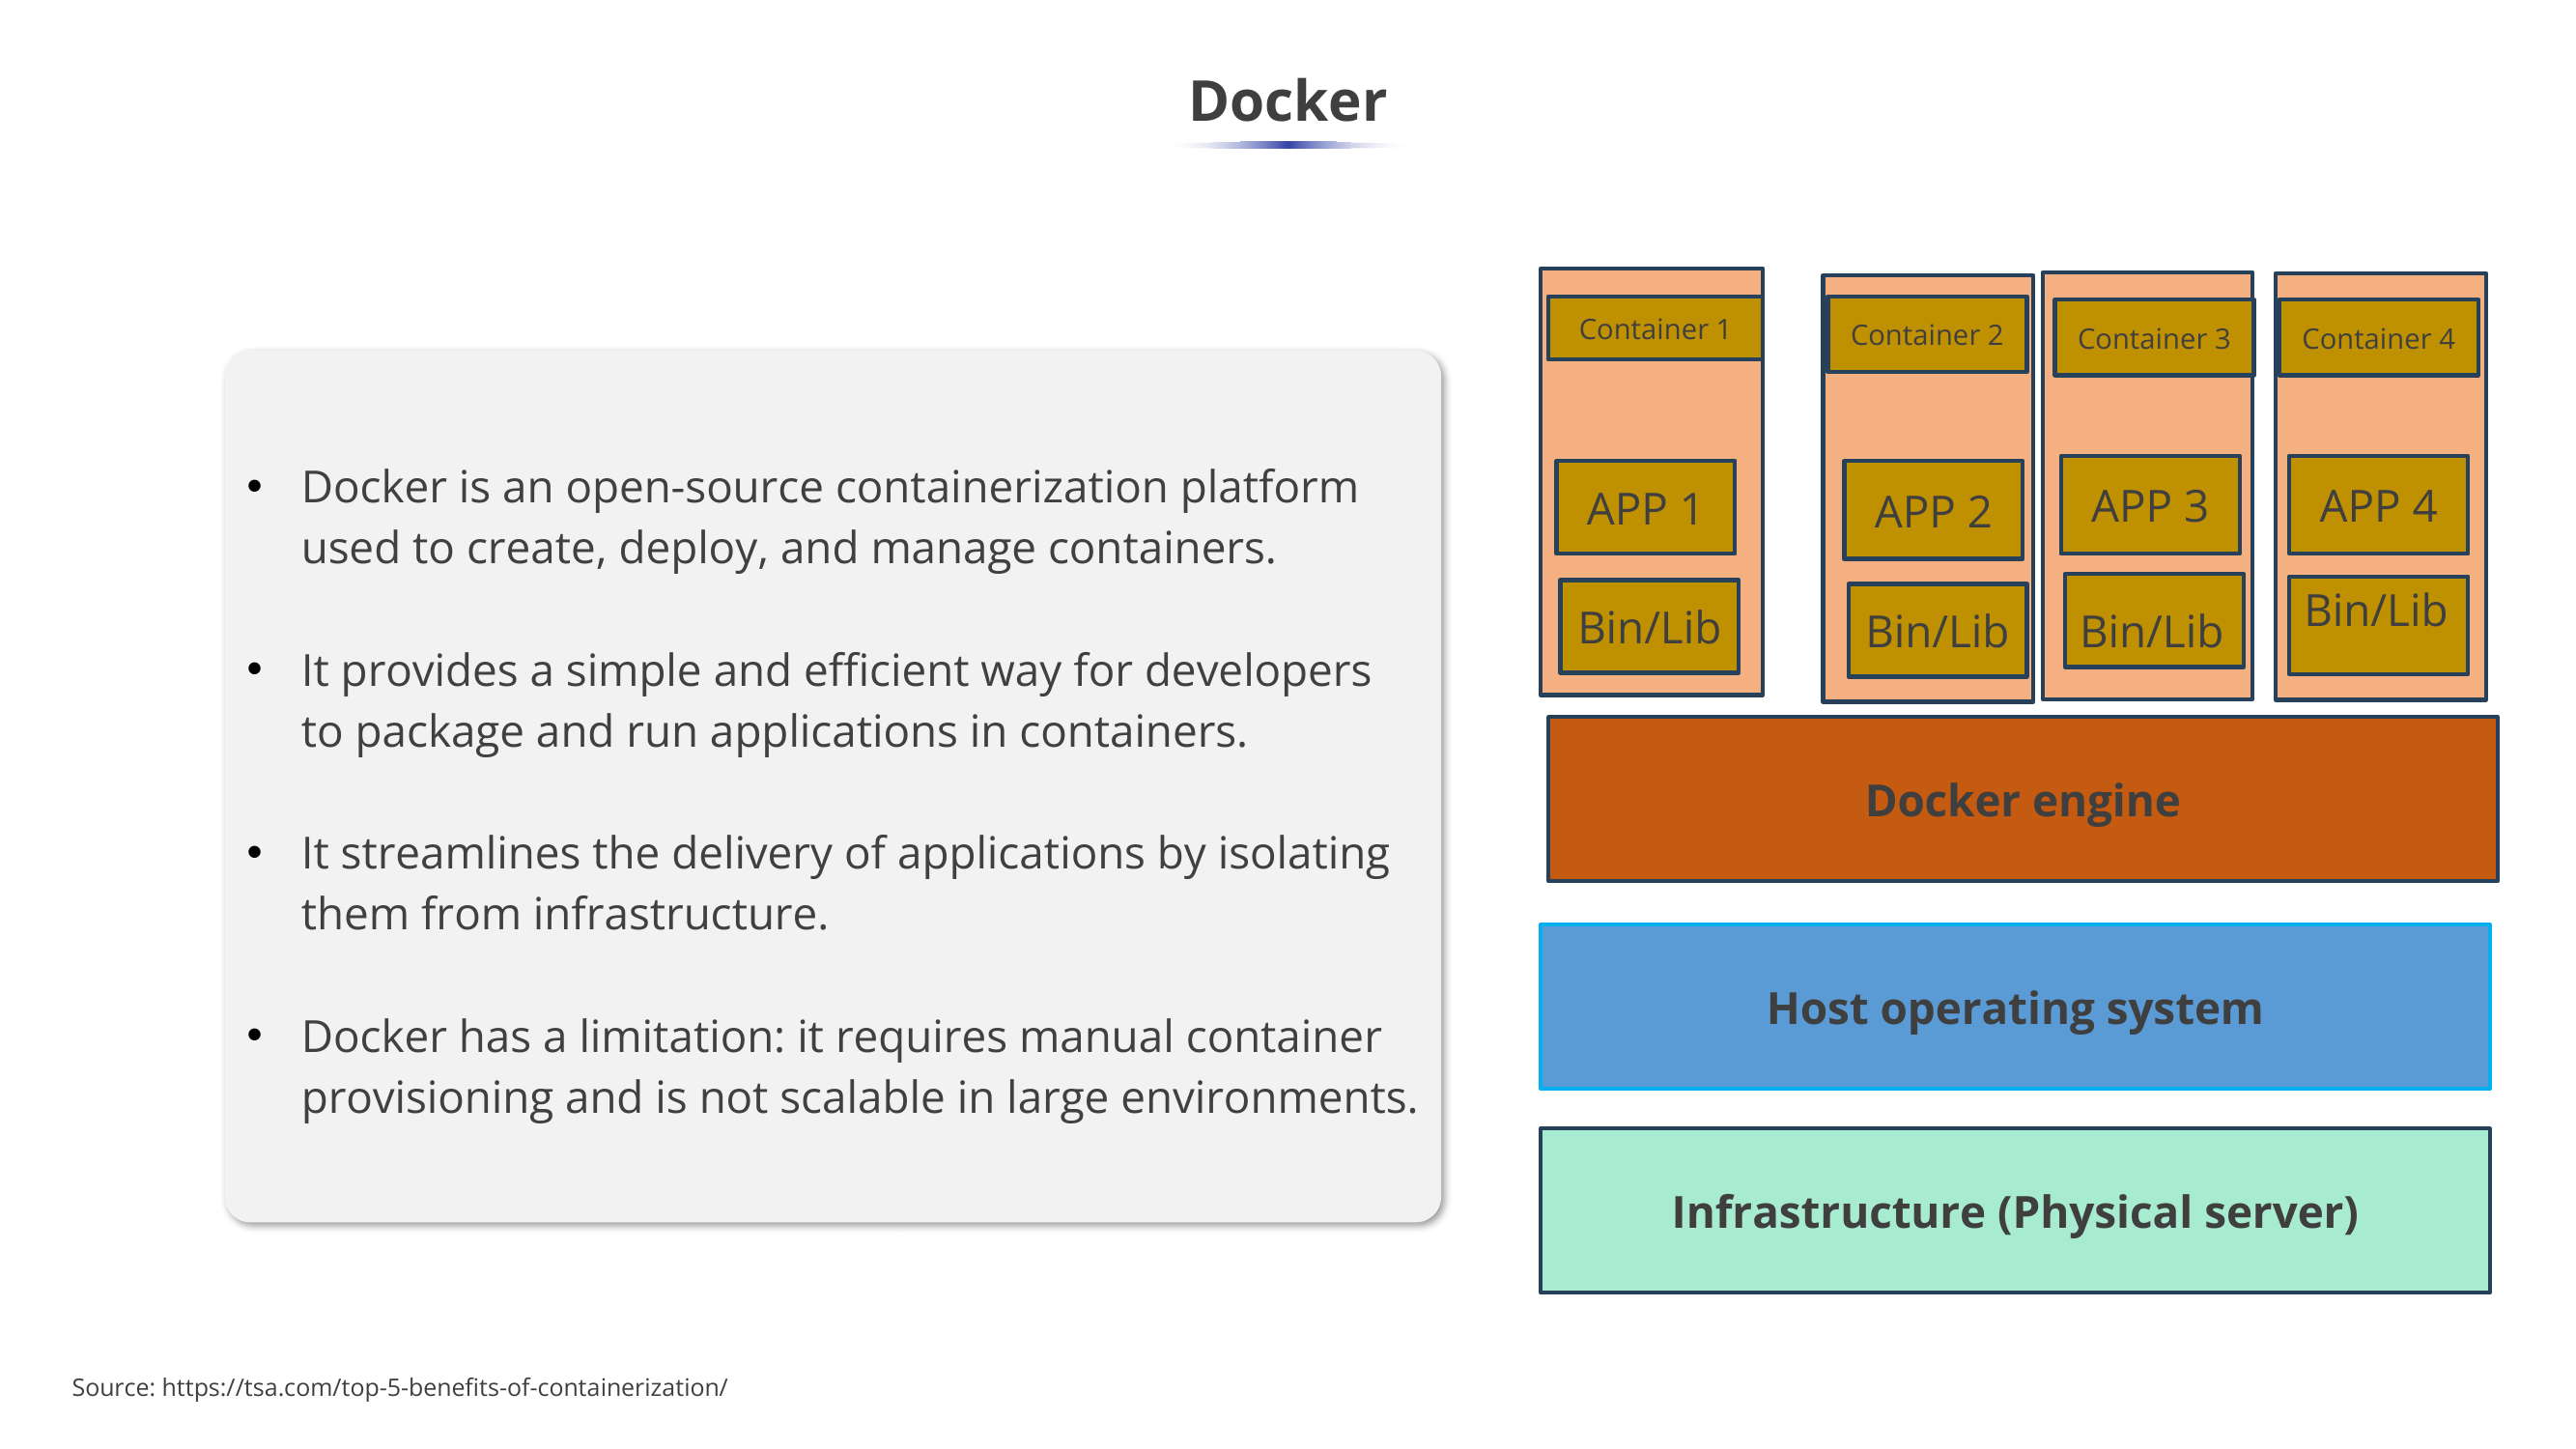

# Docker

Container 2
Container 1
Container 3
Container 4
APP 4
APP 3
APP 1
APP 2
 Bin/Lib

Bin/Lib

Bin/Lib
Bin/Lib
Docker engine
Host operating system
Infrastructure (Physical server)
Docker is an open-source containerization platform used to create, deploy, and manage containers.

It provides a simple and efficient way for developers to package and run applications in containers.

It streamlines the delivery of applications by isolating them from infrastructure.

Docker has a limitation: it requires manual container provisioning and is not scalable in large environments.
Source: https://tsa.com/top-5-benefits-of-containerization/